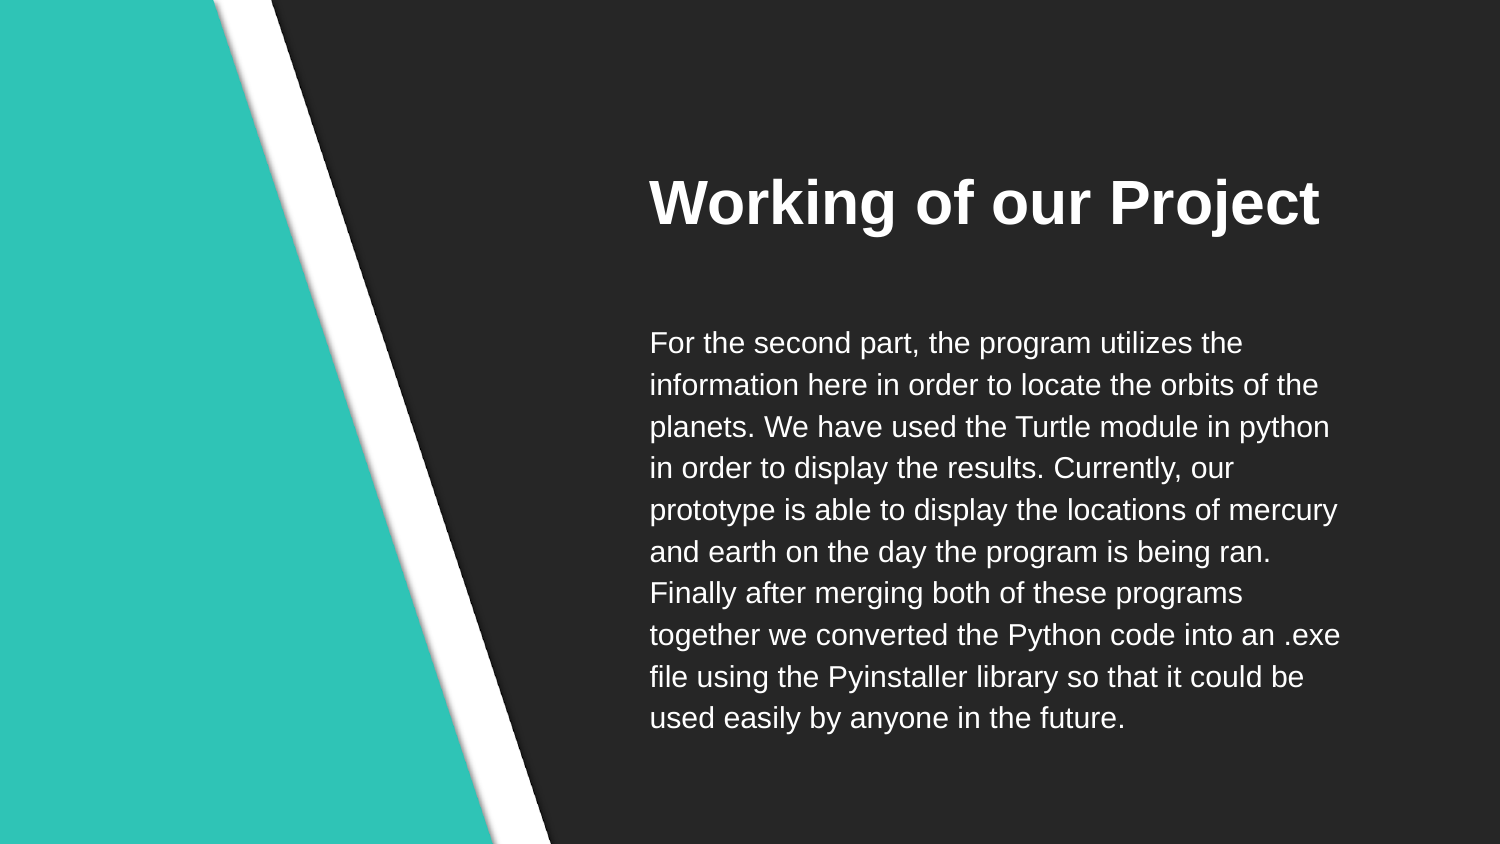

# Working of our Project
For the second part, the program utilizes the information here in order to locate the orbits of the planets. We have used the Turtle module in python in order to display the results. Currently, our prototype is able to display the locations of mercury and earth on the day the program is being ran. Finally after merging both of these programs together we converted the Python code into an .exe file using the Pyinstaller library so that it could be used easily by anyone in the future.